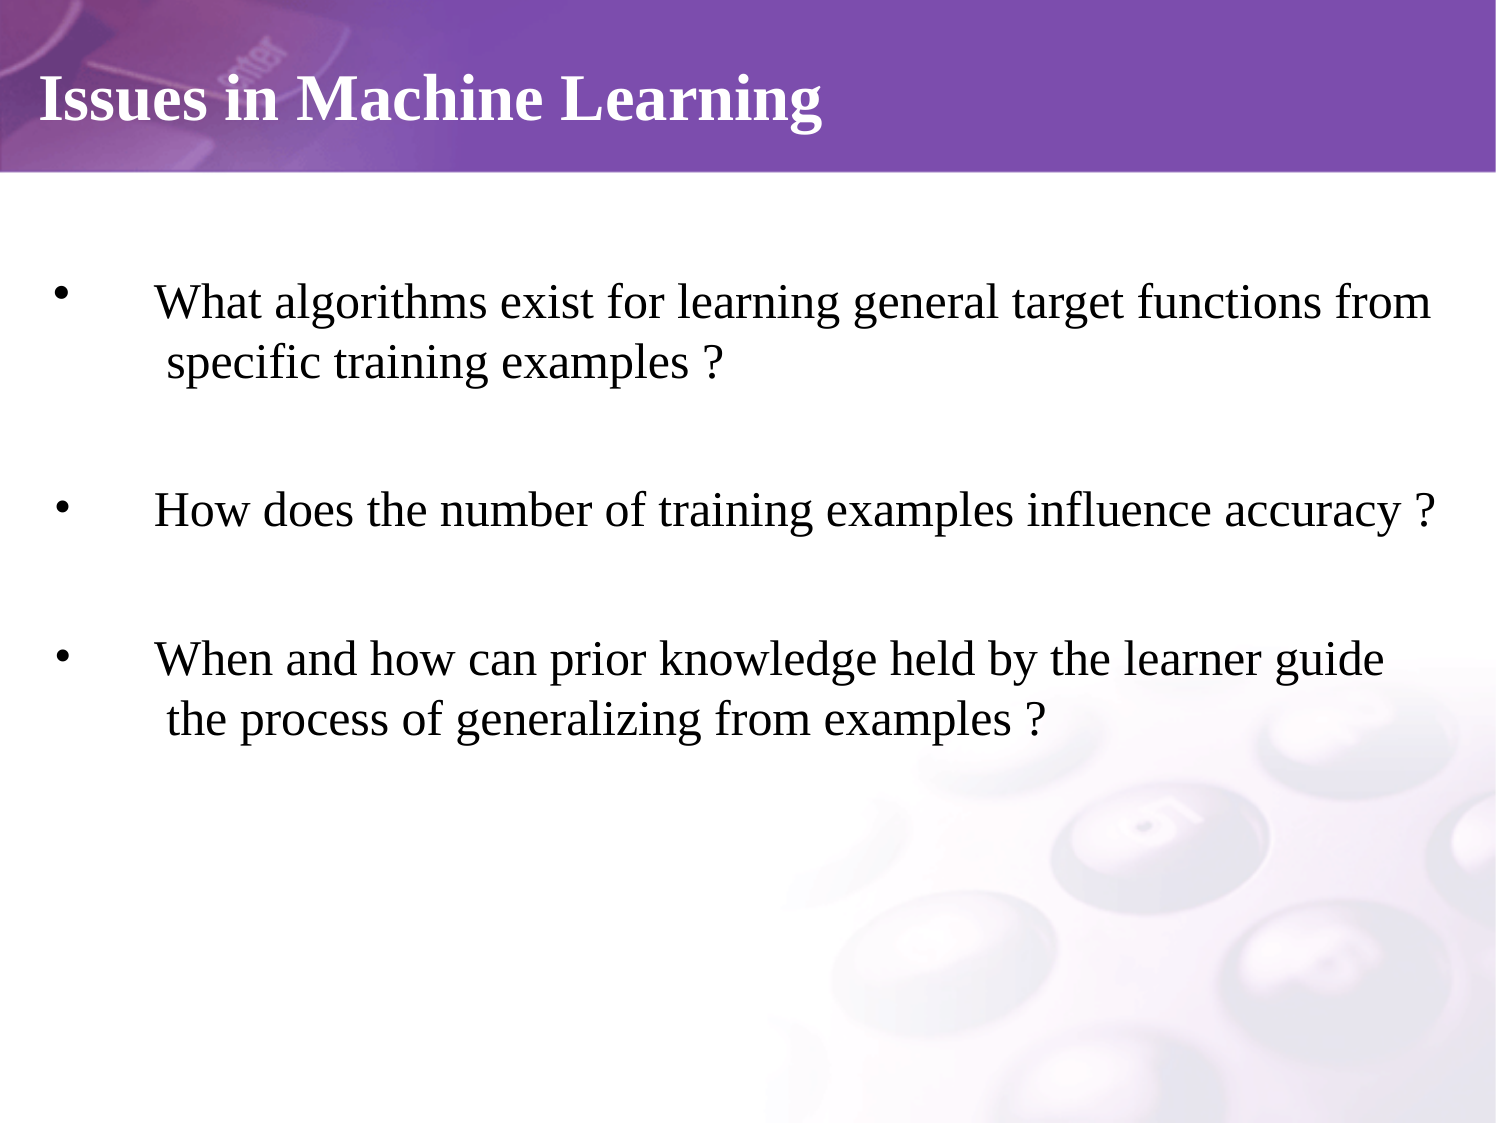

# Issues in Machine Learning
What algorithms exist for learning general target functions from  specific training examples ?

How does the number of training examples influence accuracy ?

When and how can prior knowledge held by the learner guide  the process of generalizing from examples ?